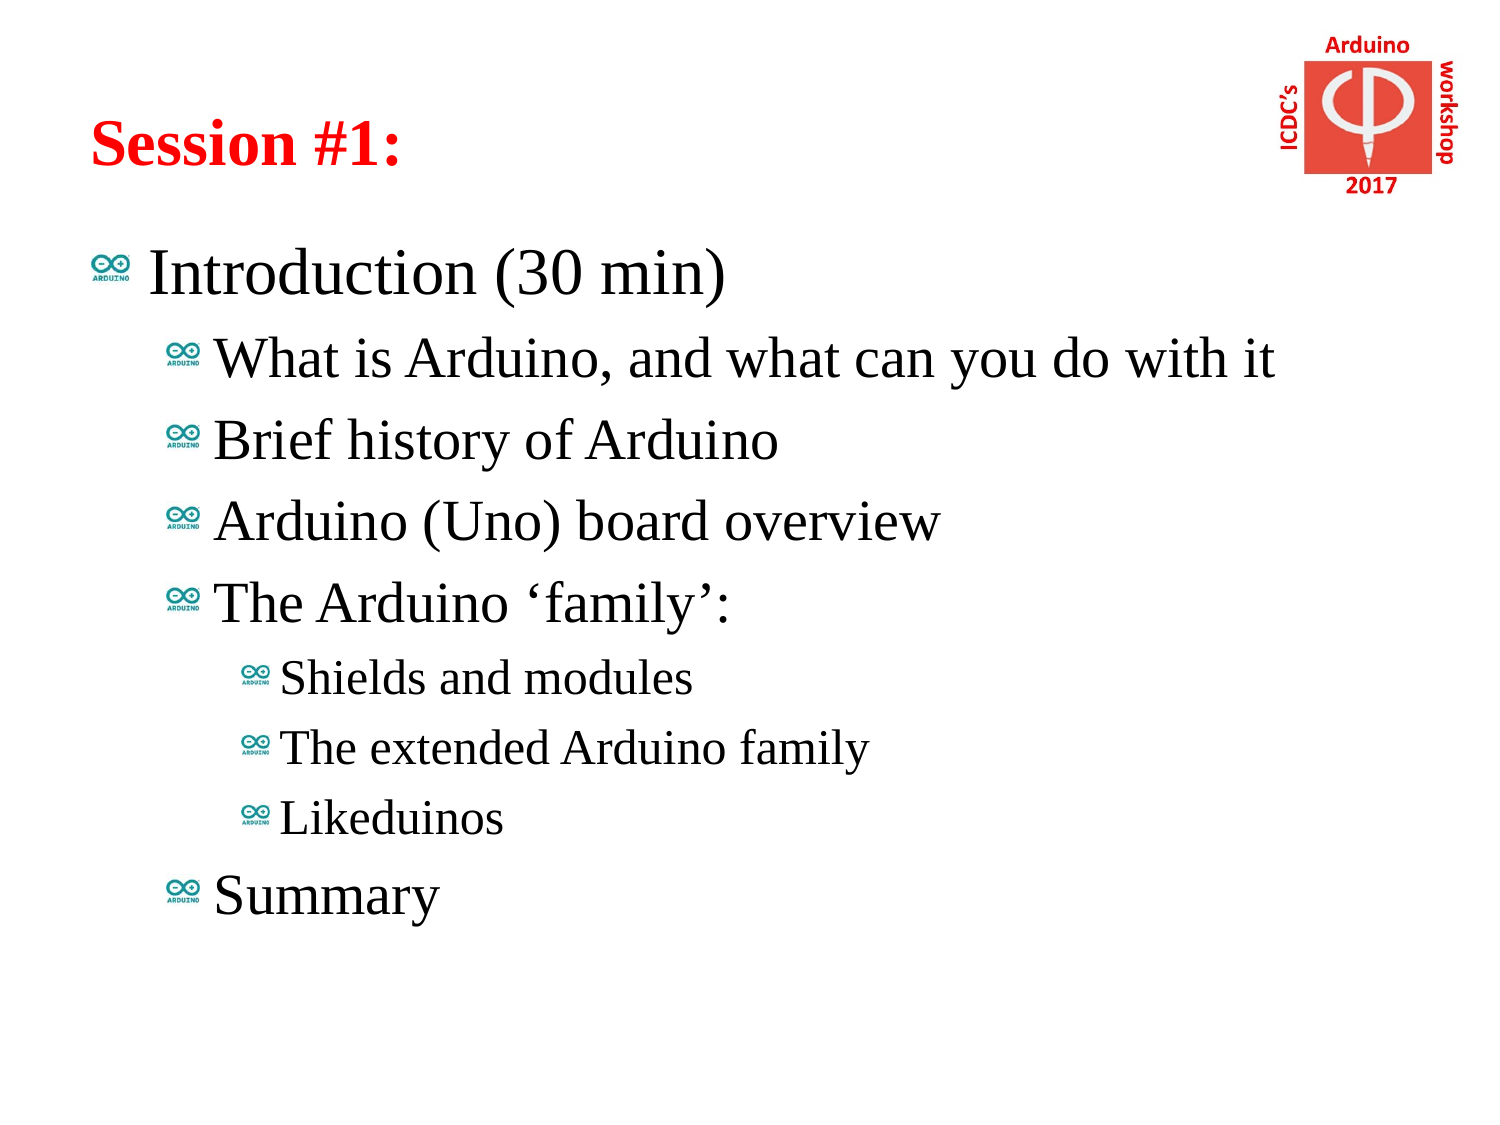

# Session #1:
Introduction (30 min)
What is Arduino, and what can you do with it
Brief history of Arduino
Arduino (Uno) board overview
The Arduino ‘family’:
Shields and modules
The extended Arduino family
Likeduinos
Summary